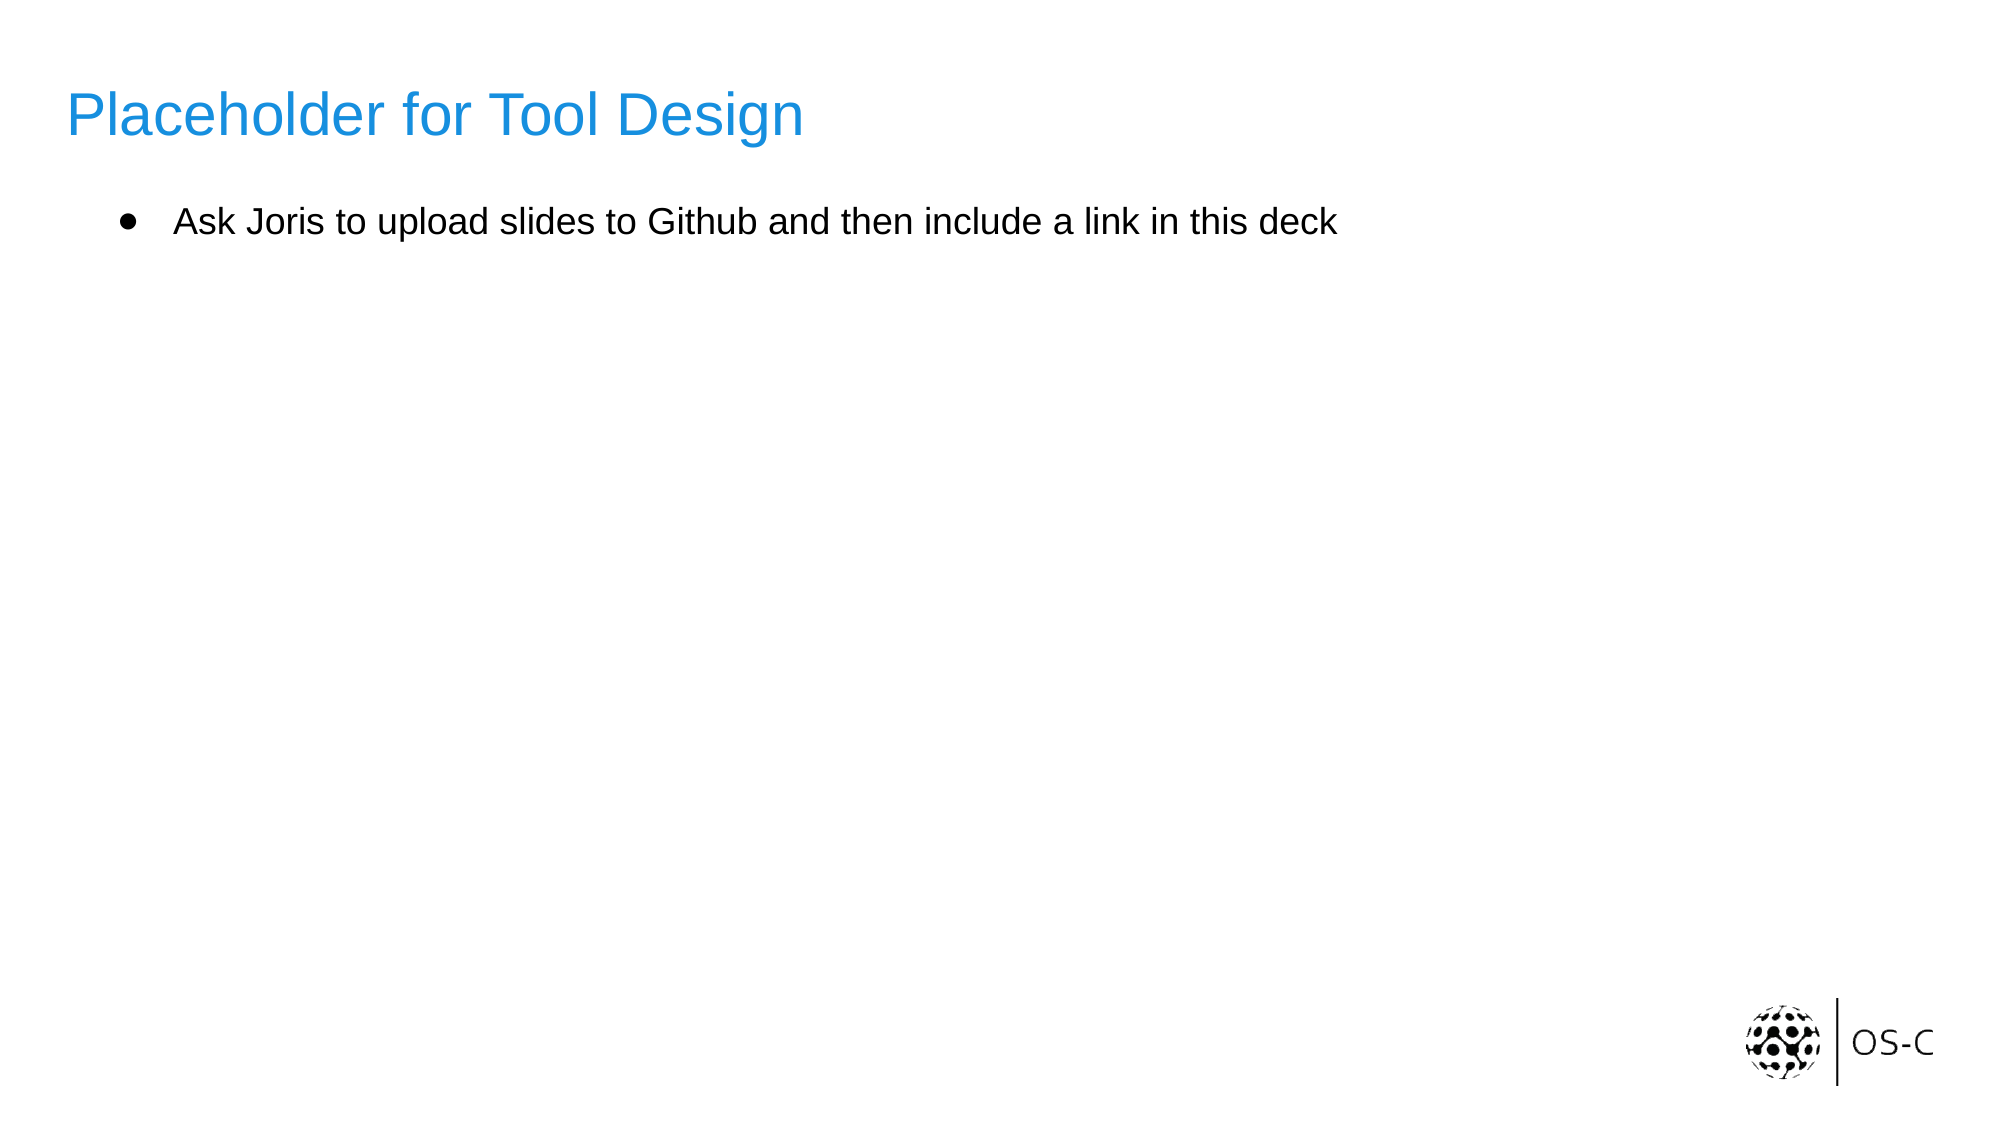

# Placeholder for Tool Design
Ask Joris to upload slides to Github and then include a link in this deck